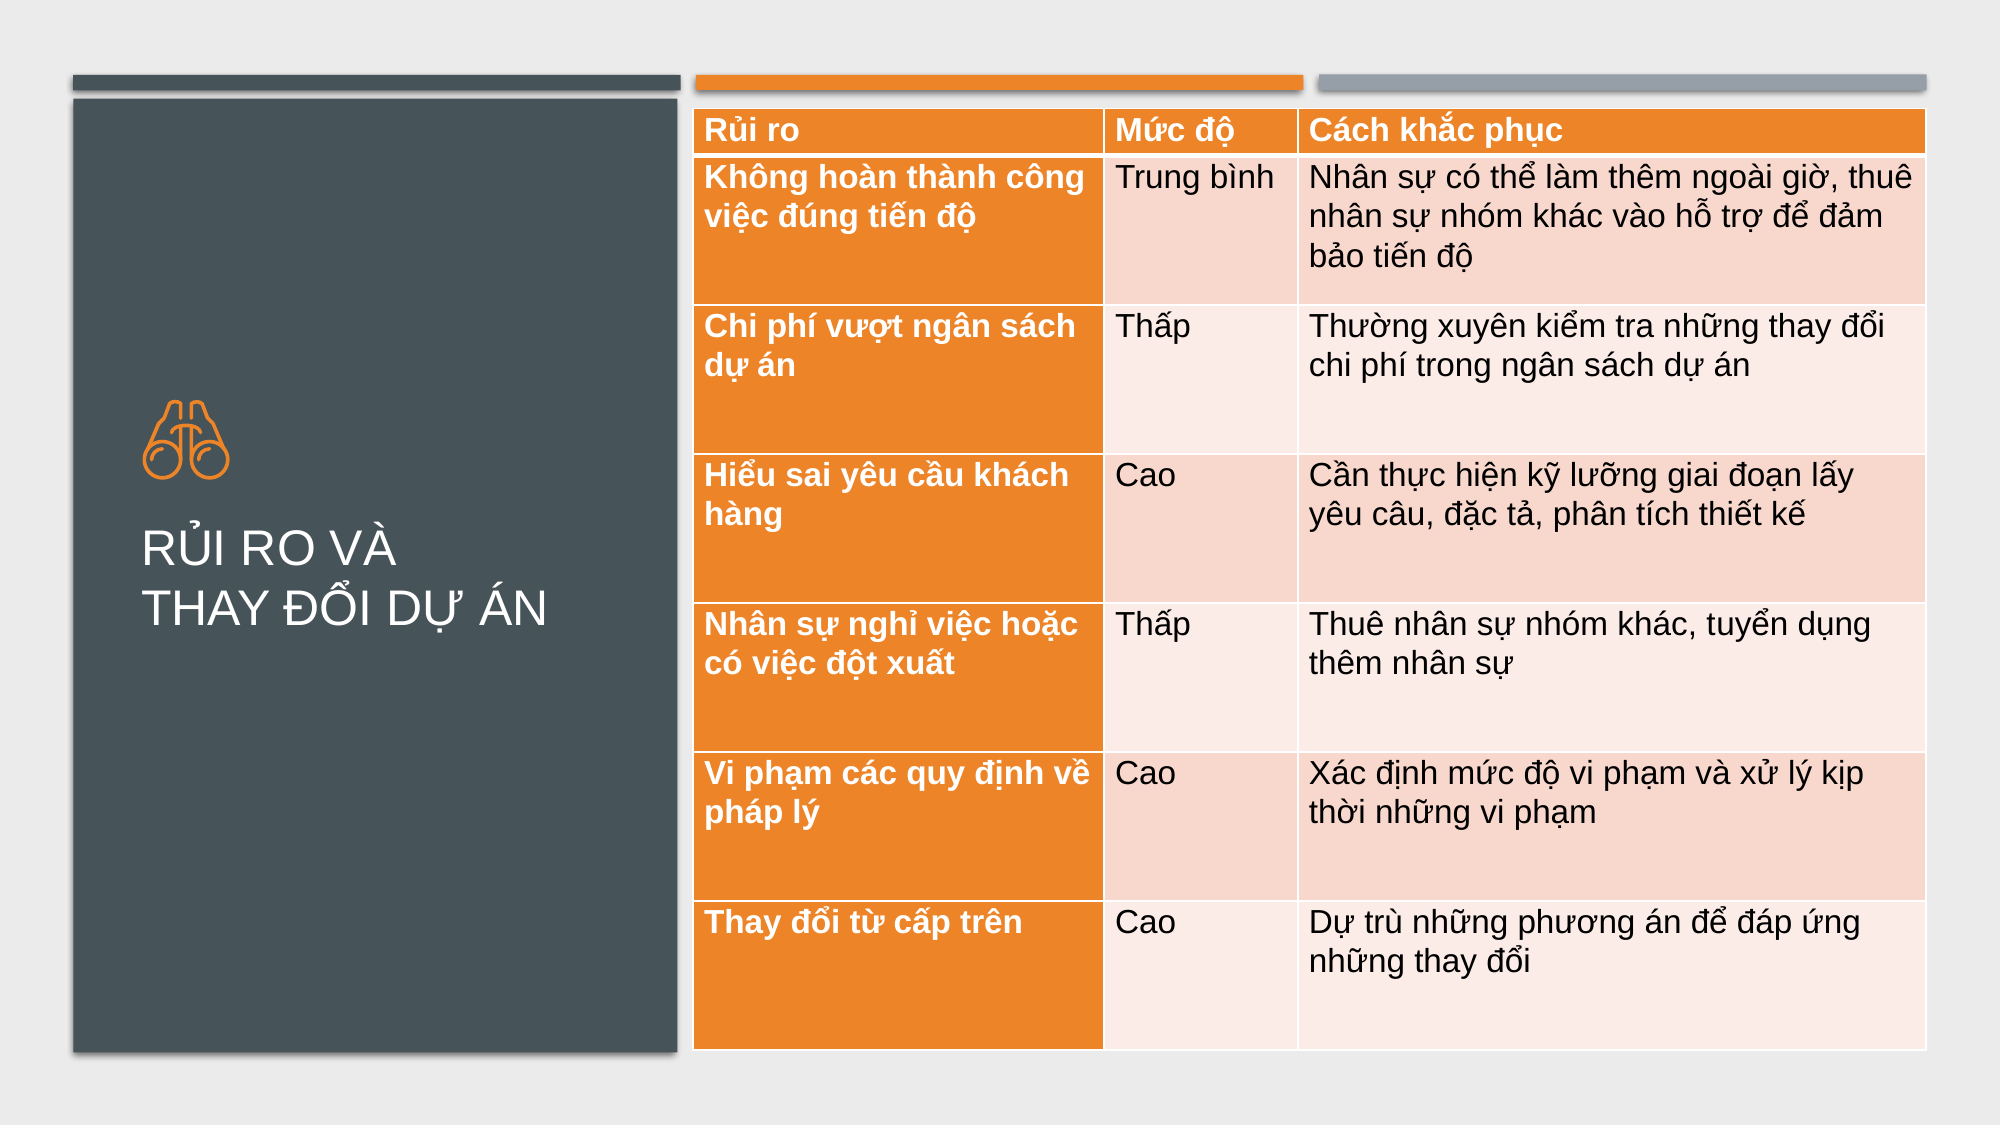

| Rủi ro | Mức độ | Cách khắc phục |
| --- | --- | --- |
| Không hoàn thành công việc đúng tiến độ | Trung bình | Nhân sự có thể làm thêm ngoài giờ, thuê nhân sự nhóm khác vào hỗ trợ để đảm bảo tiến độ |
| Chi phí vượt ngân sách dự án | Thấp | Thường xuyên kiểm tra những thay đổi chi phí trong ngân sách dự án |
| Hiểu sai yêu cầu khách hàng | Cao | Cần thực hiện kỹ lưỡng giai đoạn lấy yêu câu, đặc tả, phân tích thiết kế |
| Nhân sự nghỉ việc hoặc có việc đột xuất | Thấp | Thuê nhân sự nhóm khác, tuyển dụng thêm nhân sự |
| Vi phạm các quy định về pháp lý | Cao | Xác định mức độ vi phạm và xử lý kịp thời những vi phạm |
| Thay đổi từ cấp trên | Cao | Dự trù những phương án để đáp ứng những thay đổi |

# Rủi ro và thay đổi dự án